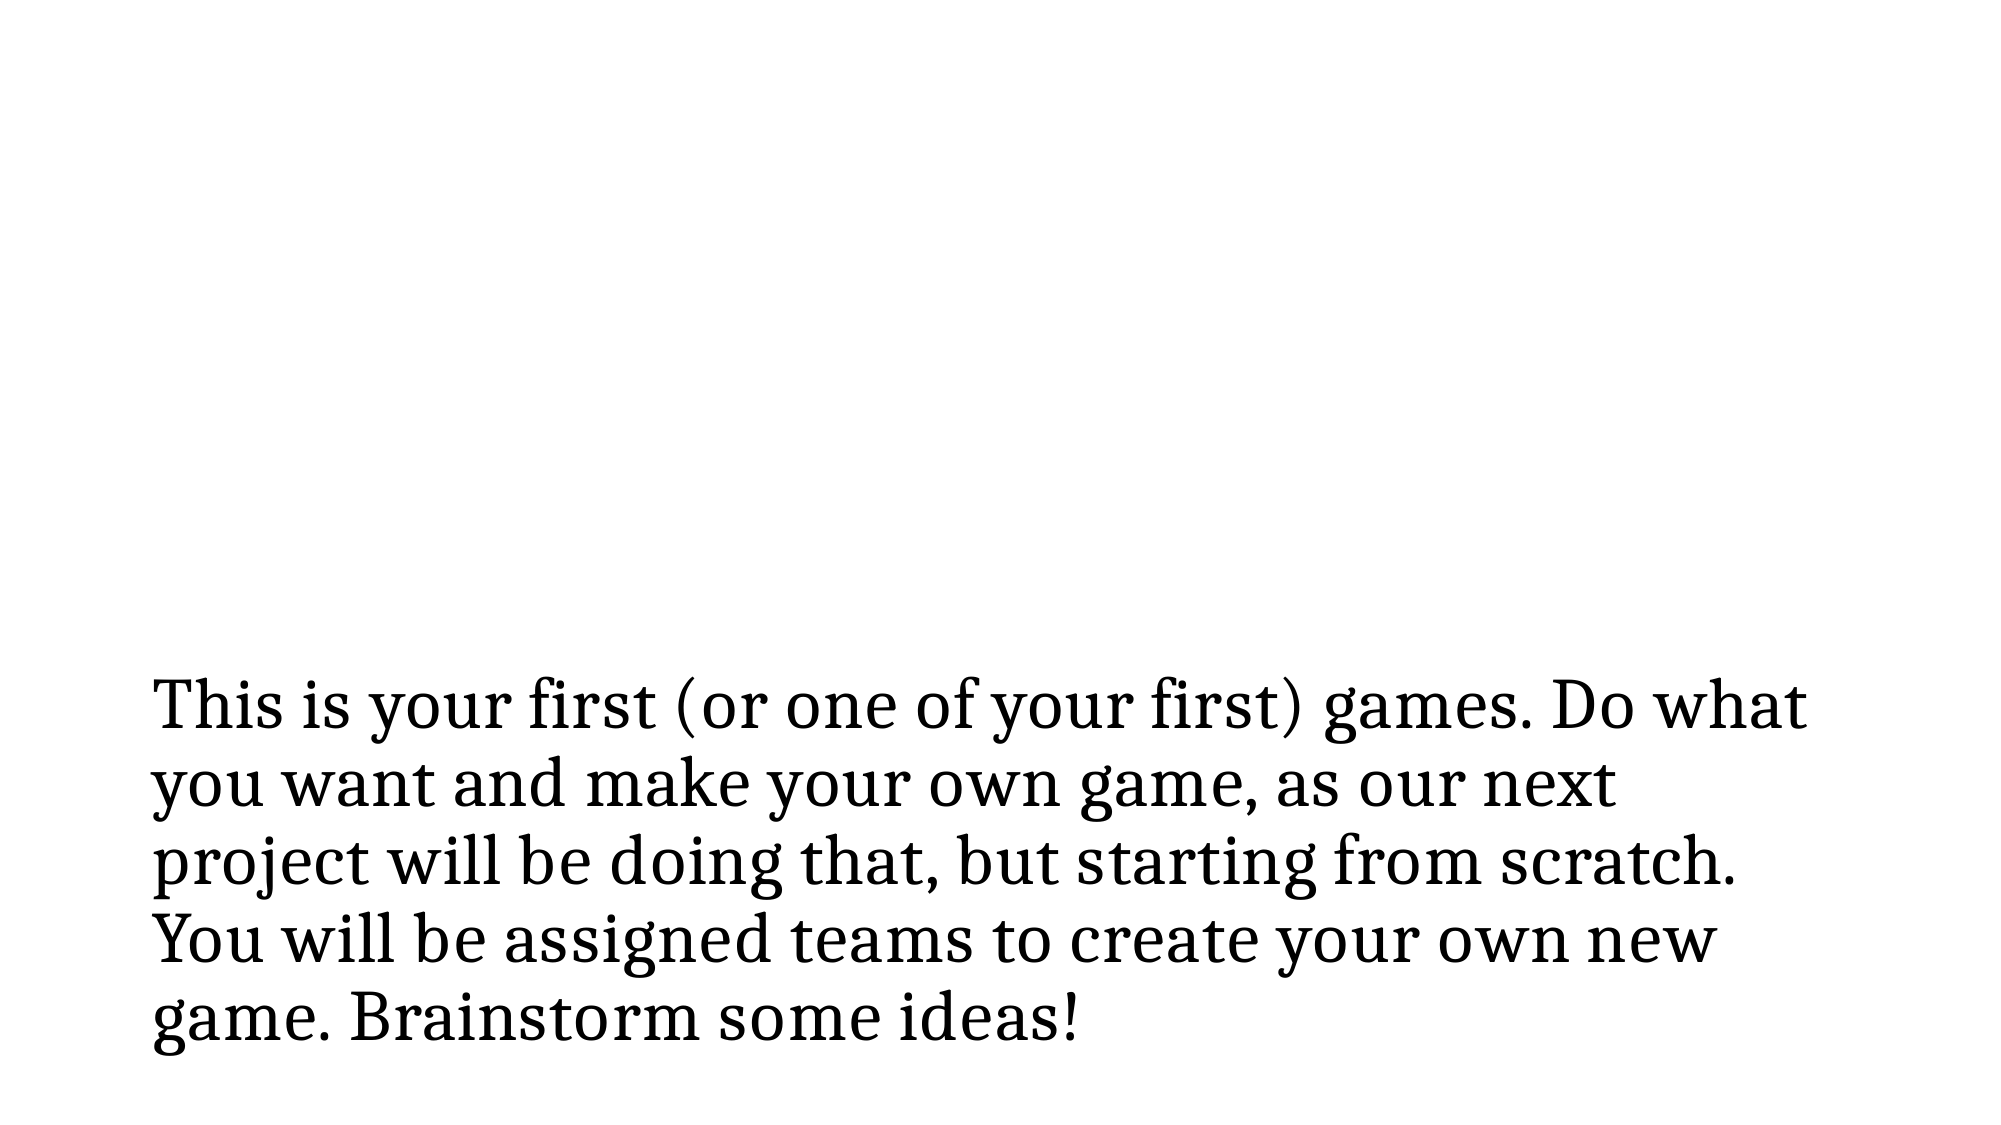

# This is your first (or one of your first) games. Do what you want and make your own game, as our next project will be doing that, but starting from scratch. You will be assigned teams to create your own new game. Brainstorm some ideas!